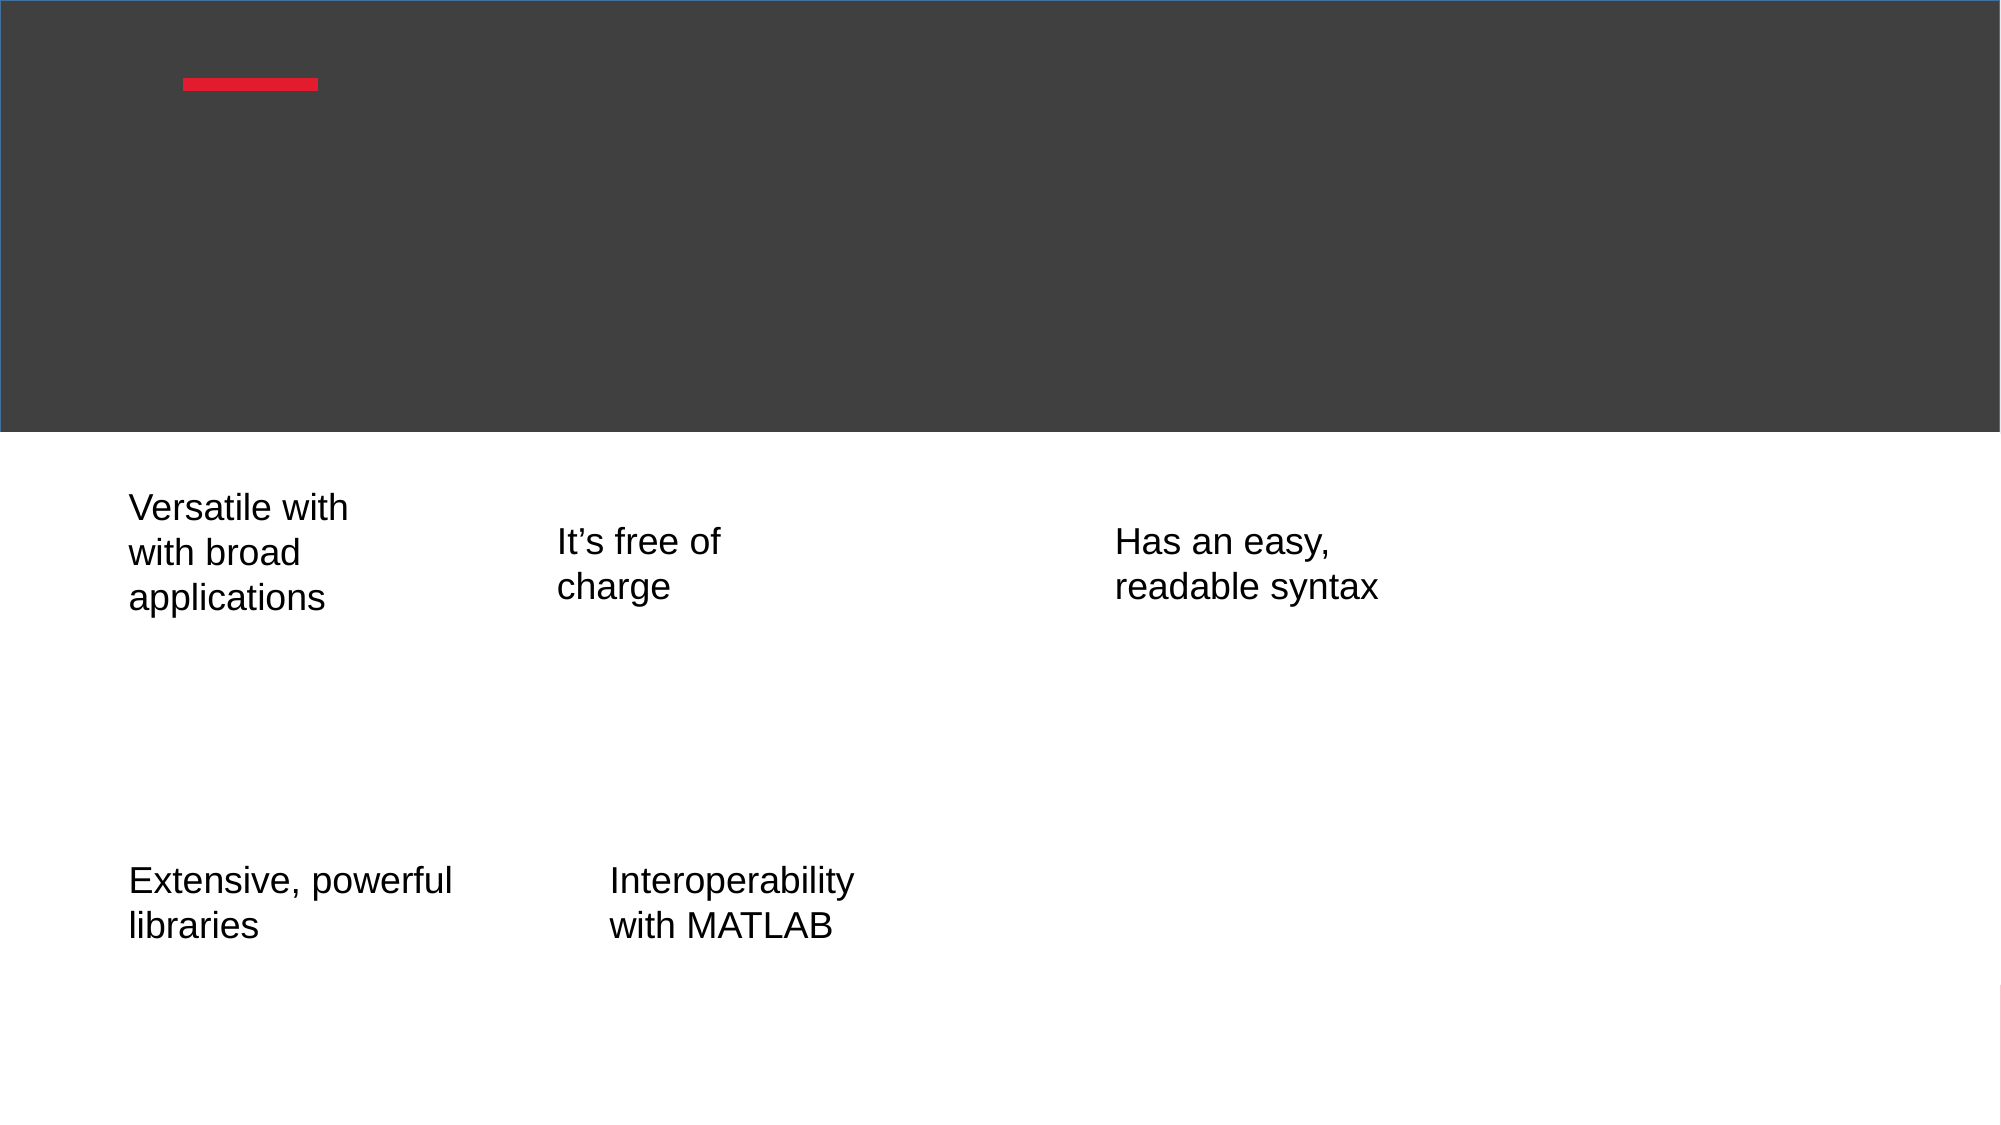

#

Versatile with with broad applications
It’s free of charge
Has an easy, readable syntax
Extensive, powerful  libraries
Interoperability with MATLAB